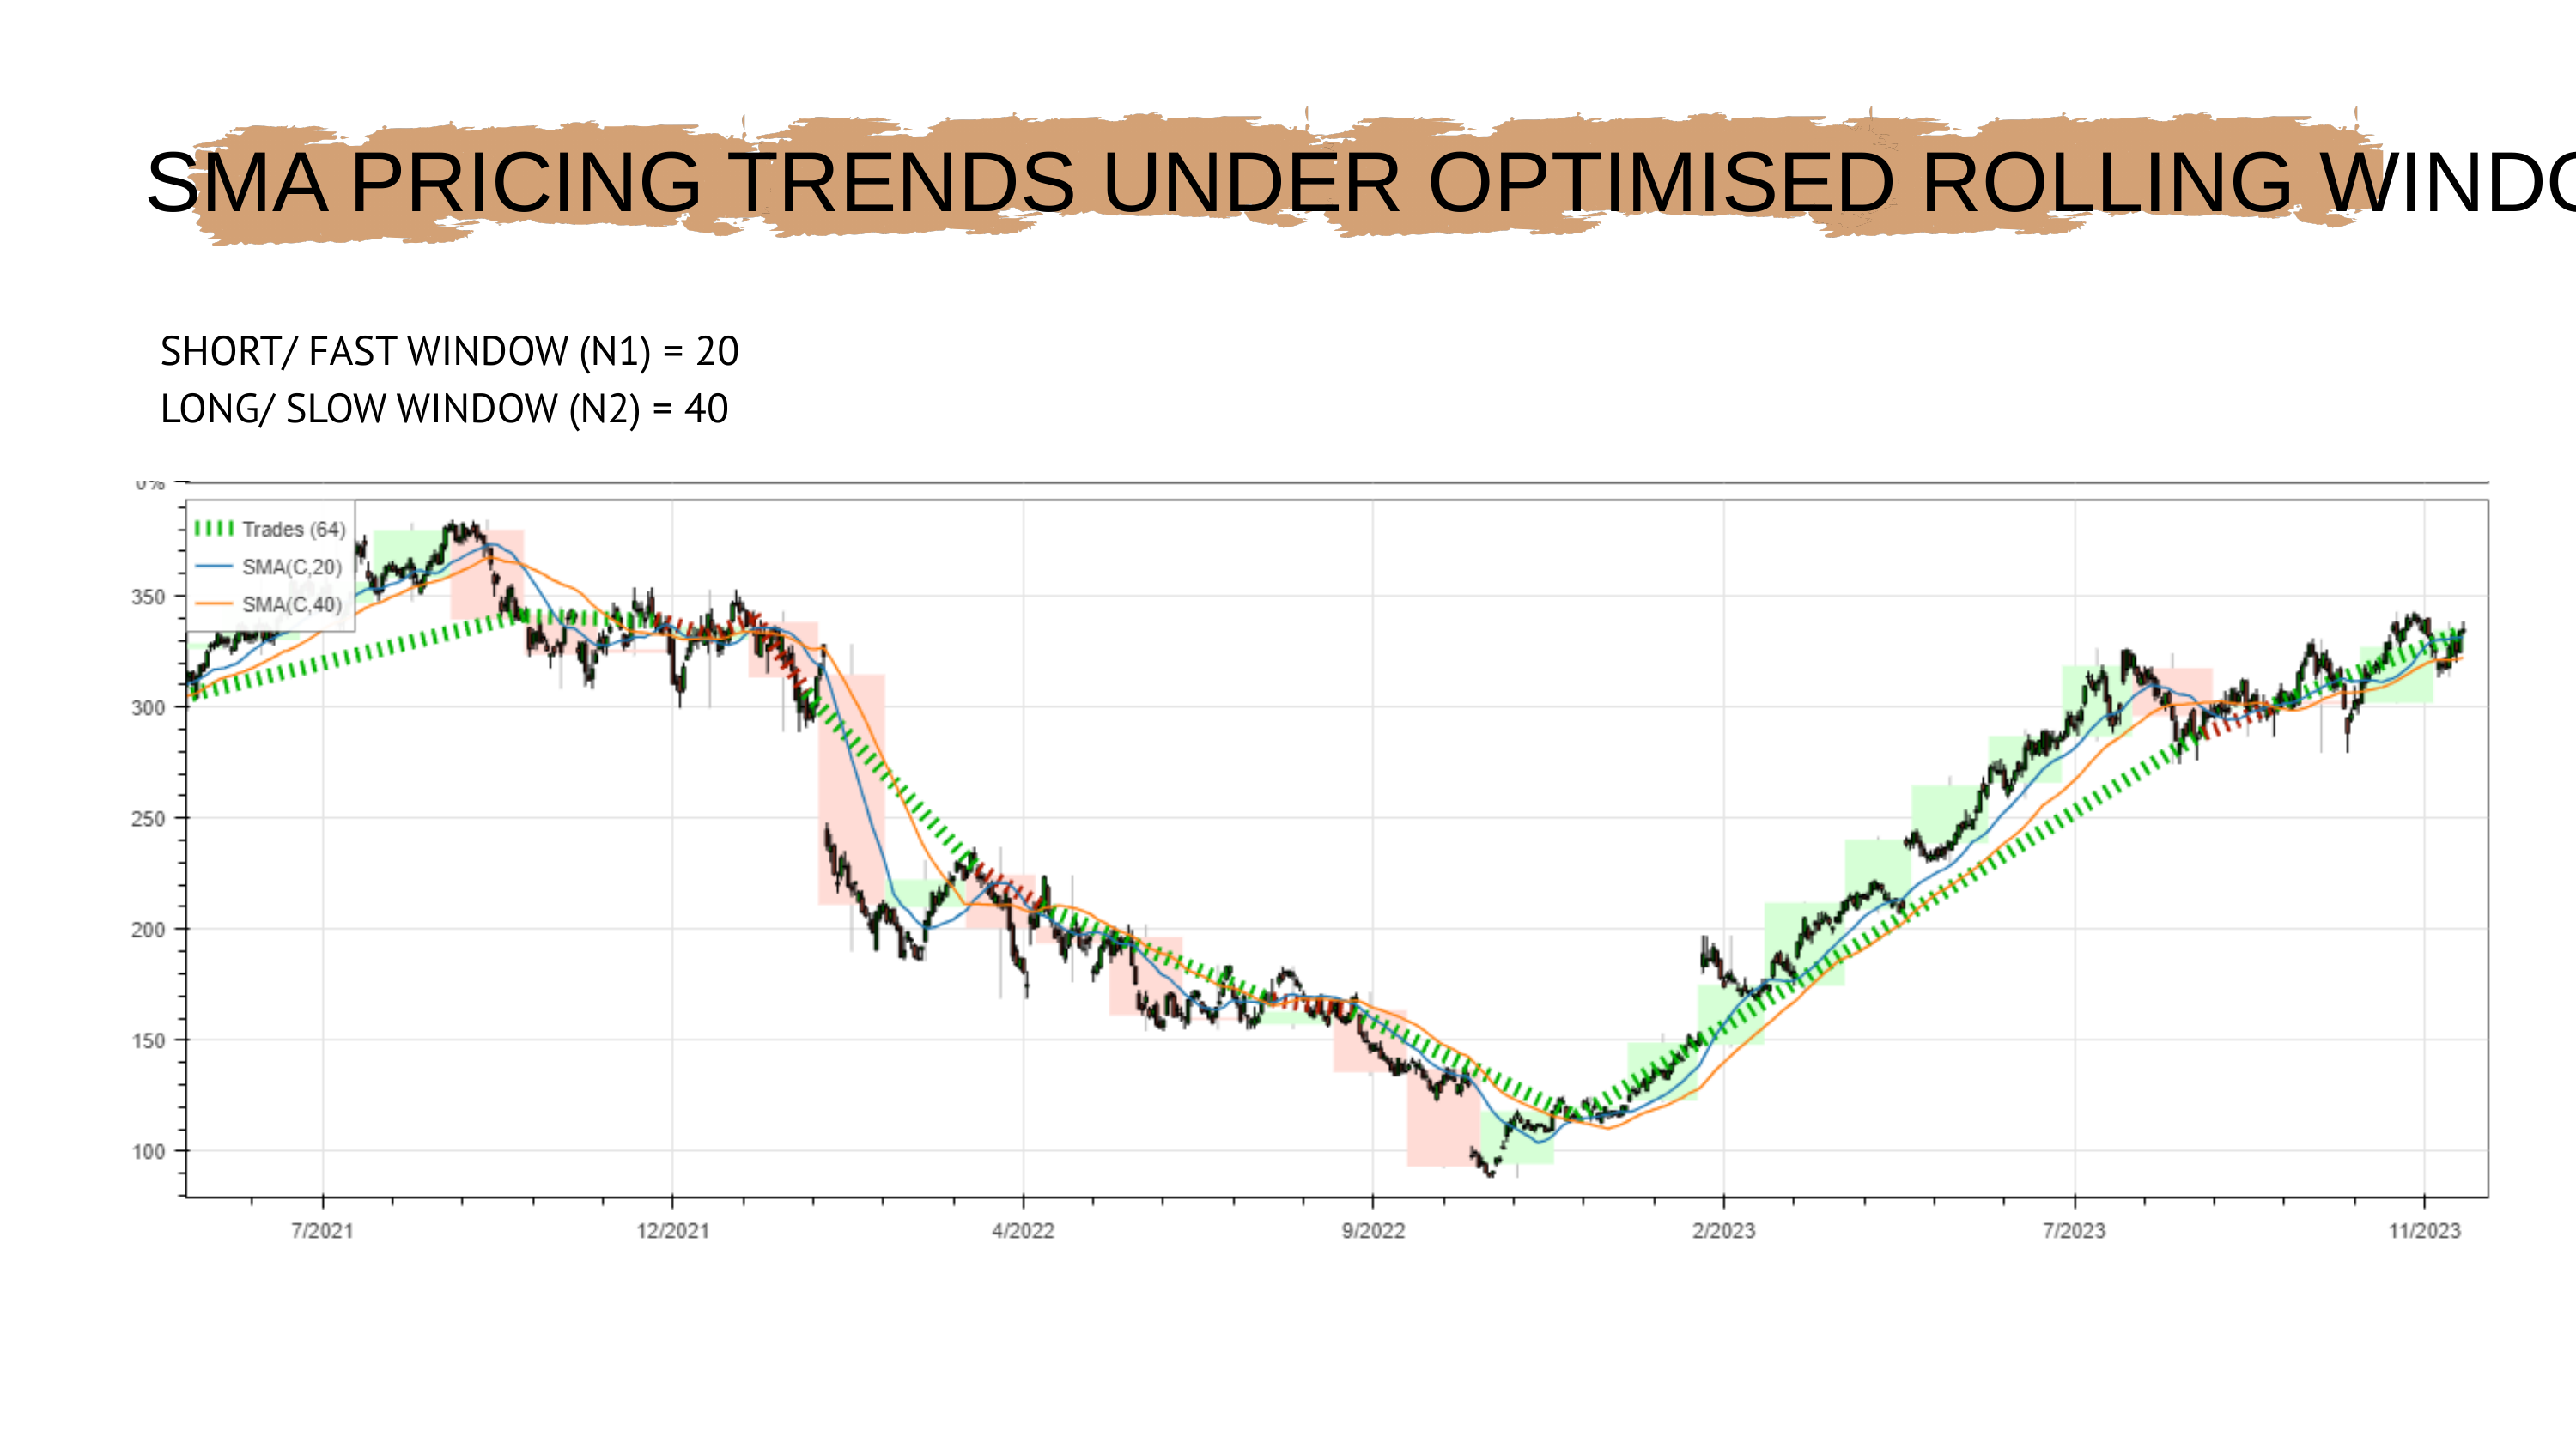

SMA PRICING TRENDS UNDER OPTIMISED ROLLING WINDOW
SHORT/ FAST WINDOW (N1) = 20
LONG/ SLOW WINDOW (N2) = 40